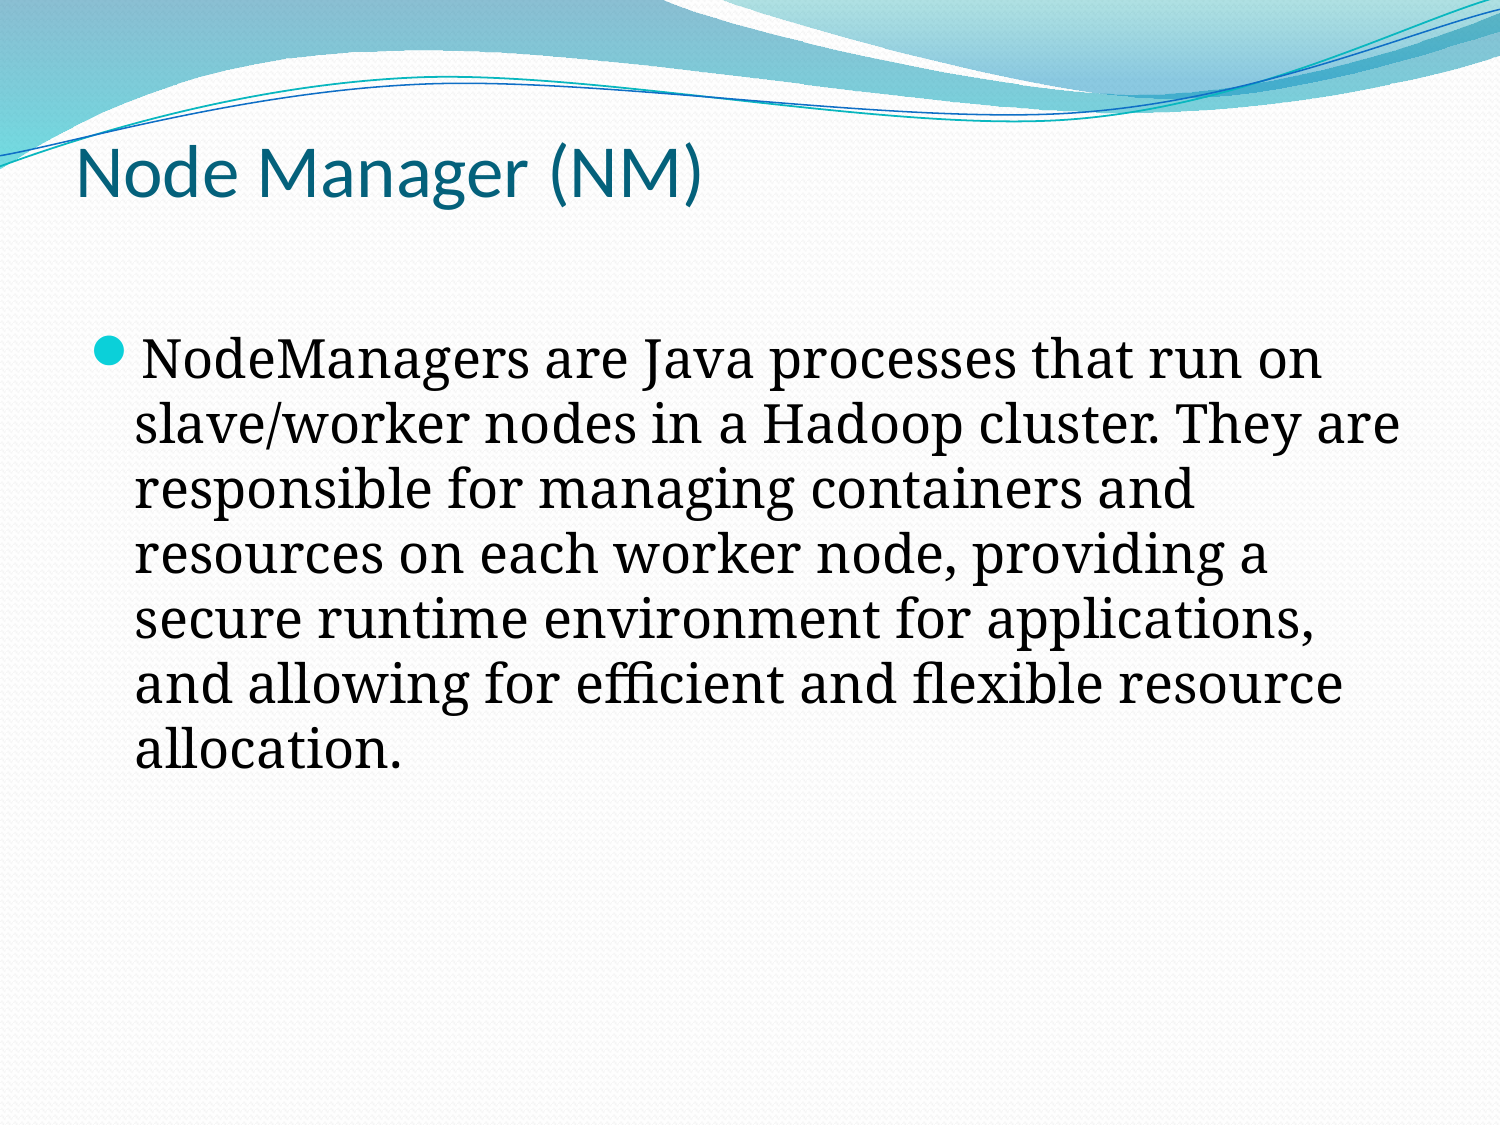

# Node Manager (NM)
NodeManagers are Java processes that run on slave/worker nodes in a Hadoop cluster. They are responsible for managing containers and resources on each worker node, providing a secure runtime environment for applications, and allowing for efficient and flexible resource allocation.